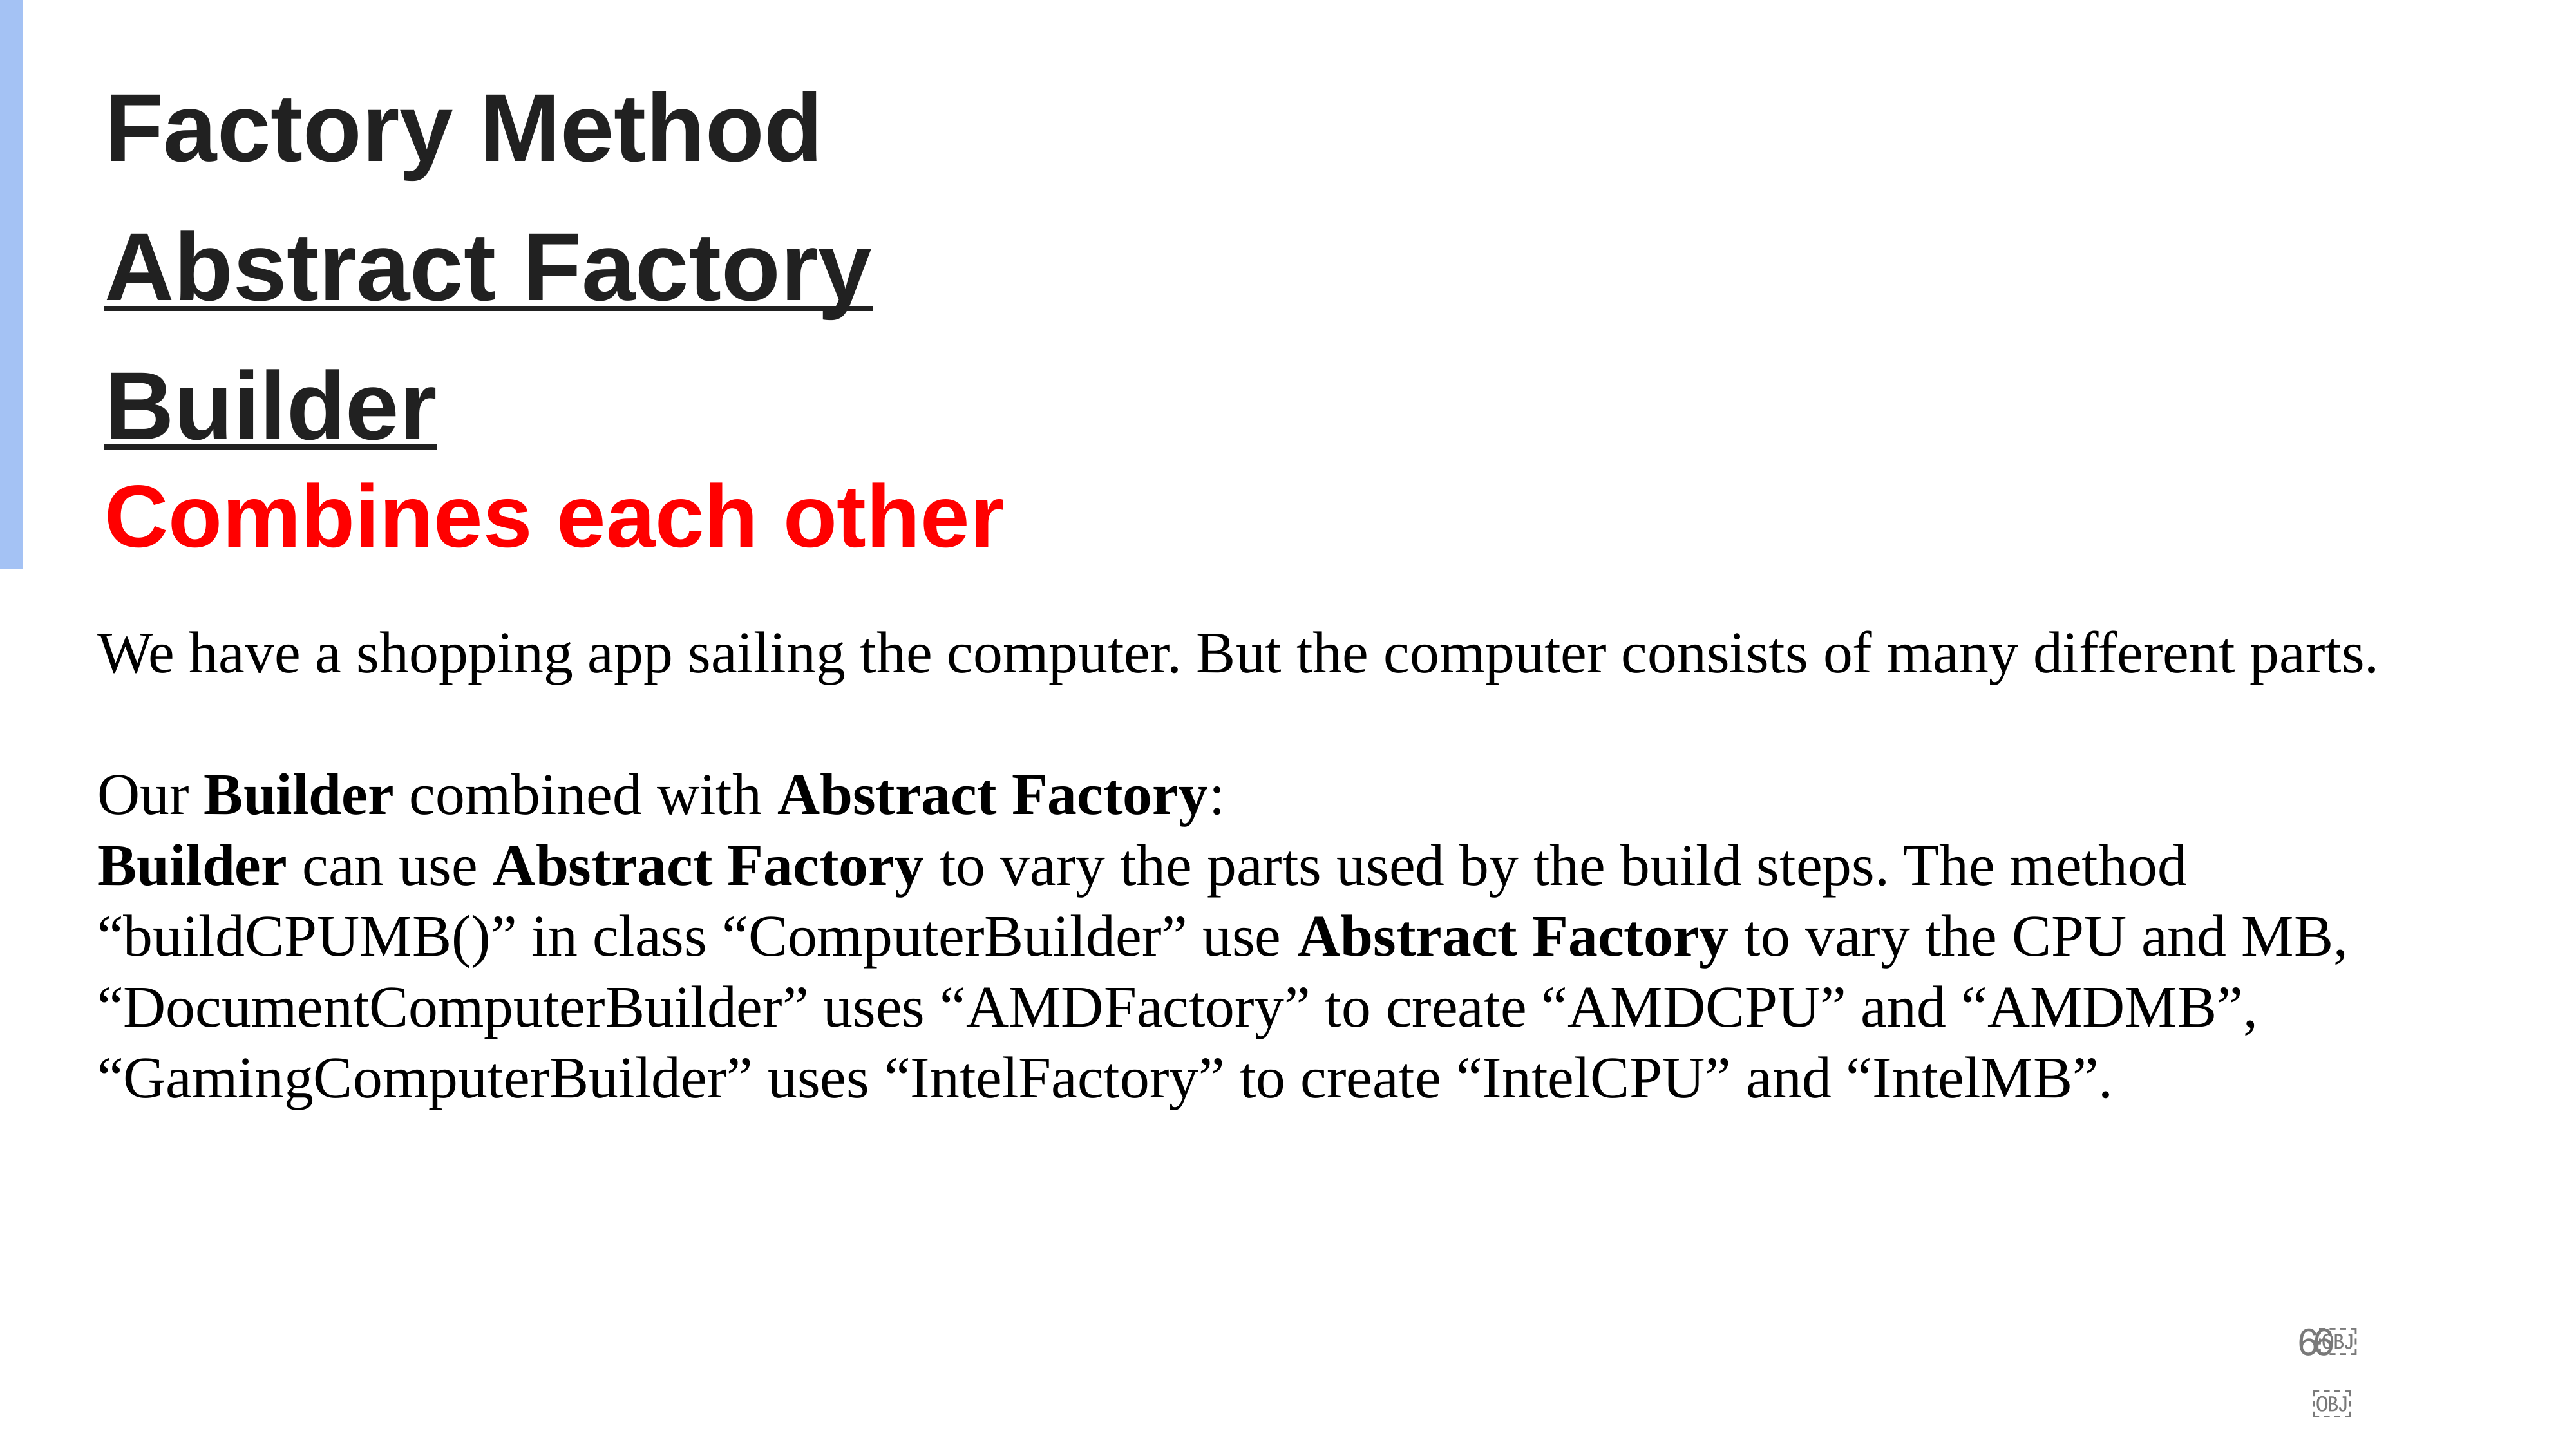

Factory Method
Abstract Factory
Builder
Combines each other

We have a shopping app sailing the computer. But the computer consists of many different parts.

Our Builder combined with Abstract Factory:
Builder can use Abstract Factory to vary the parts used by the build steps. The method “buildCPUMB()” in class “ComputerBuilder” use Abstract Factory to vary the CPU and MB, “DocumentComputerBuilder” uses “AMDFactory” to create “AMDCPU” and “AMDMB”, “GamingComputerBuilder” uses “IntelFactory” to create “IntelCPU” and “IntelMB”.